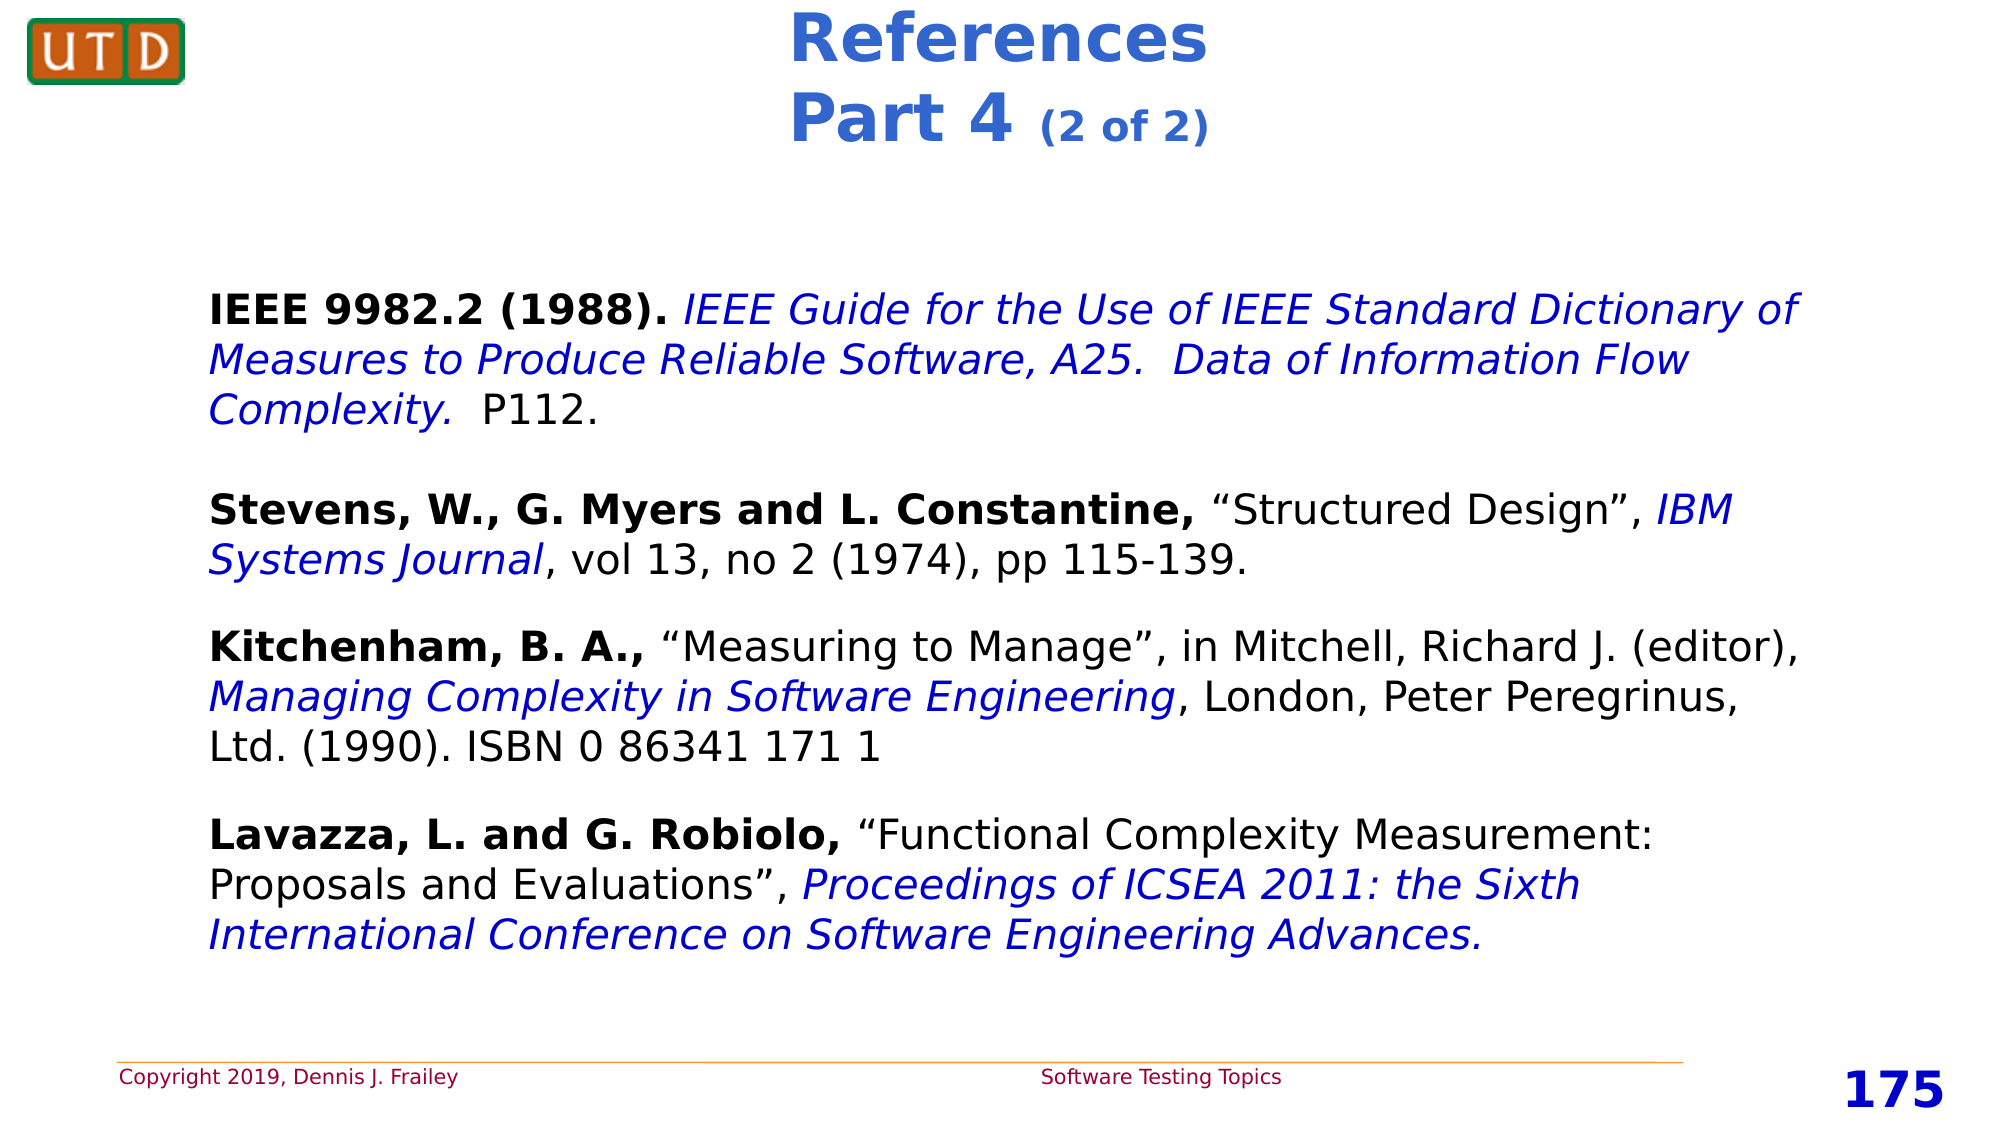

# References Part 4 (2 of 2)
IEEE 9982.2 (1988). IEEE Guide for the Use of IEEE Standard Dictionary of Measures to Produce Reliable Software, A25.  Data of Information Flow Complexity.  P112.
Stevens, W., G. Myers and L. Constantine, “Structured Design”, IBM Systems Journal, vol 13, no 2 (1974), pp 115-139.
Kitchenham, B. A., “Measuring to Manage”, in Mitchell, Richard J. (editor), Managing Complexity in Software Engineering, London, Peter Peregrinus, Ltd. (1990). ISBN 0 86341 171 1
Lavazza, L. and G. Robiolo, “Functional Complexity Measurement: Proposals and Evaluations”, Proceedings of ICSEA 2011: the Sixth International Conference on Software Engineering Advances.